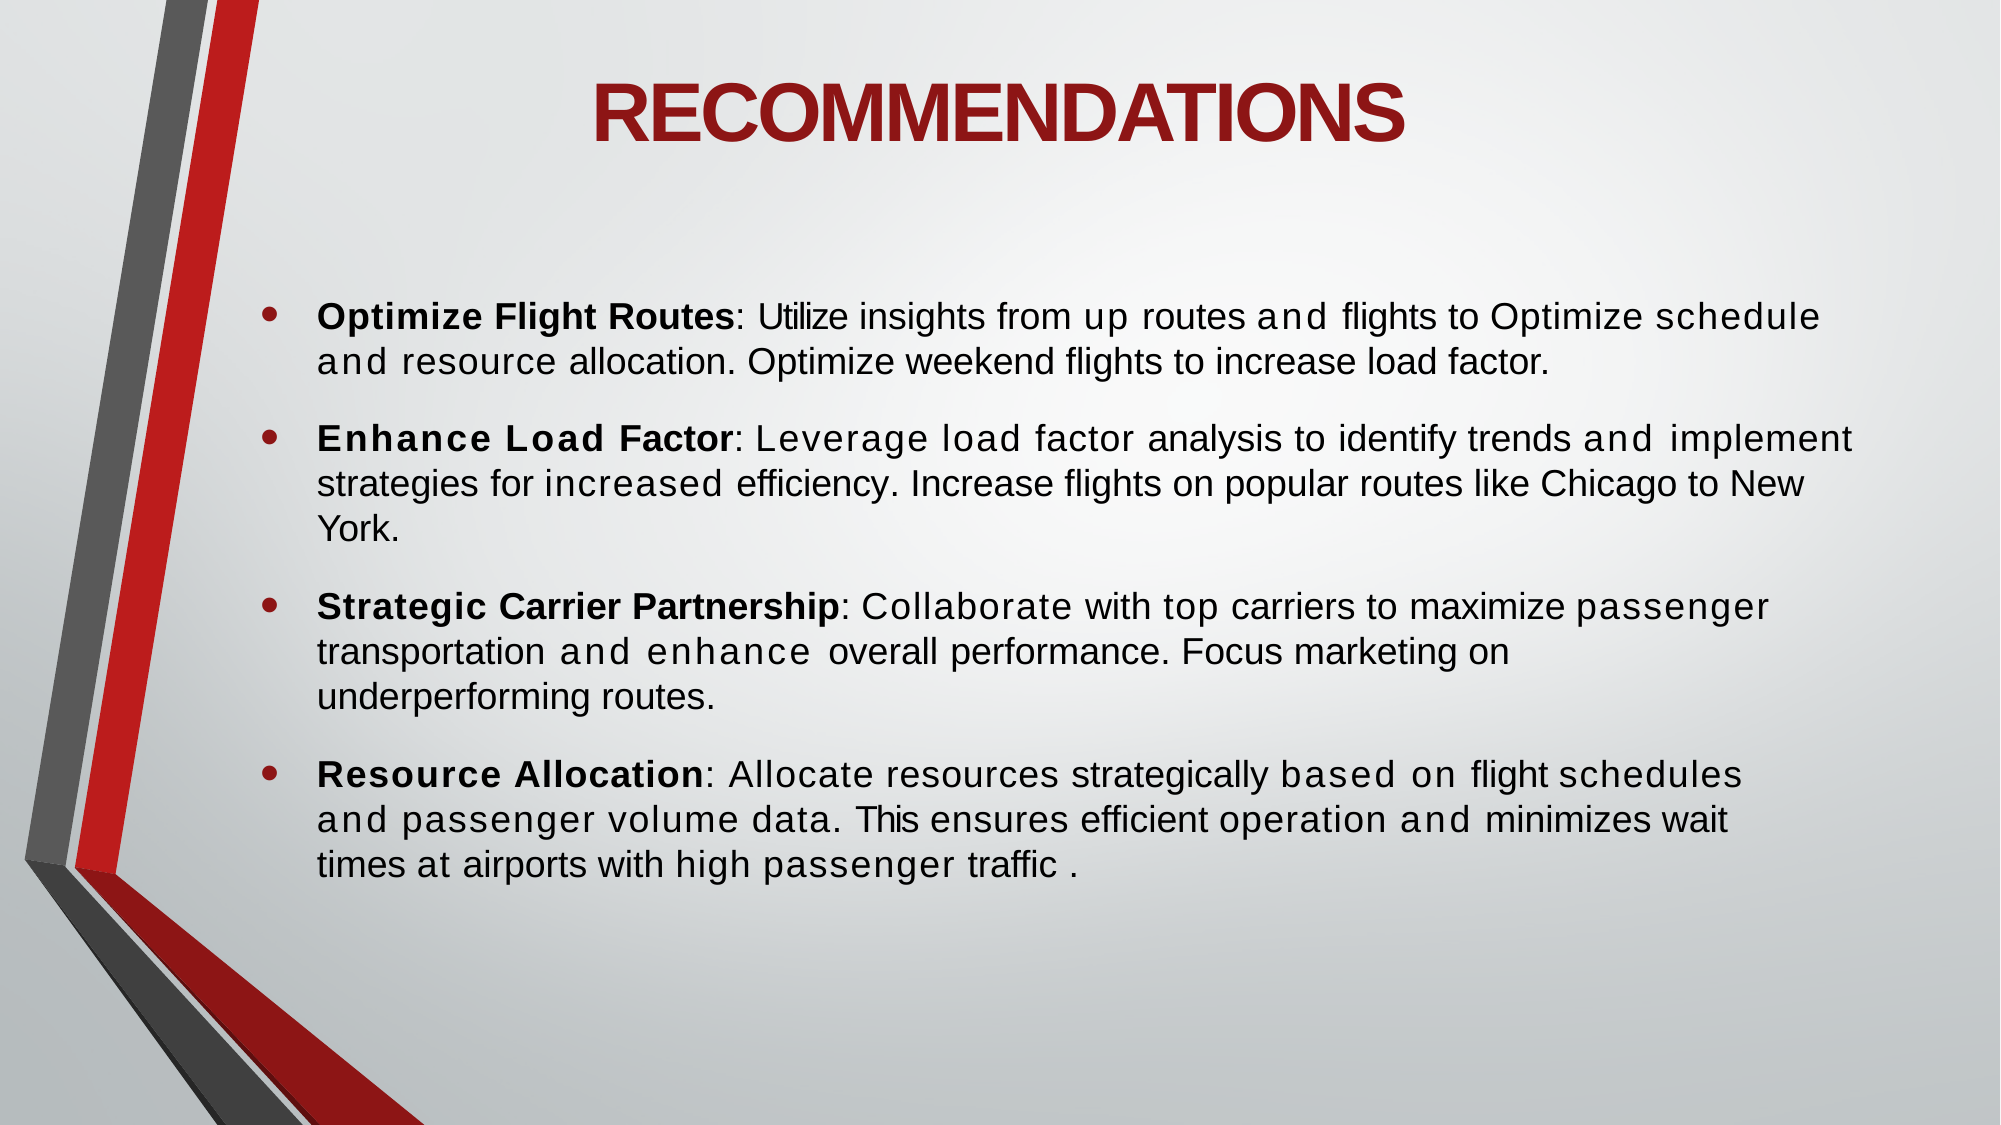

# RECOMMENDATIONS
Optimize Flight Routes: Utilize insights from up routes and flights to Optimize schedule and resource allocation. Optimize weekend flights to increase load factor.
Enhance Load Factor: Leverage load factor analysis to identify trends and implement strategies for increased efficiency. Increase flights on popular routes like Chicago to New York.
Strategic Carrier Partnership: Collaborate with top carriers to maximize passenger transportation and enhance overall performance. Focus marketing on underperforming routes.
Resource Allocation: Allocate resources strategically based on flight schedules and passenger volume data. This ensures efficient operation and minimizes wait times at airports with high passenger traffic .